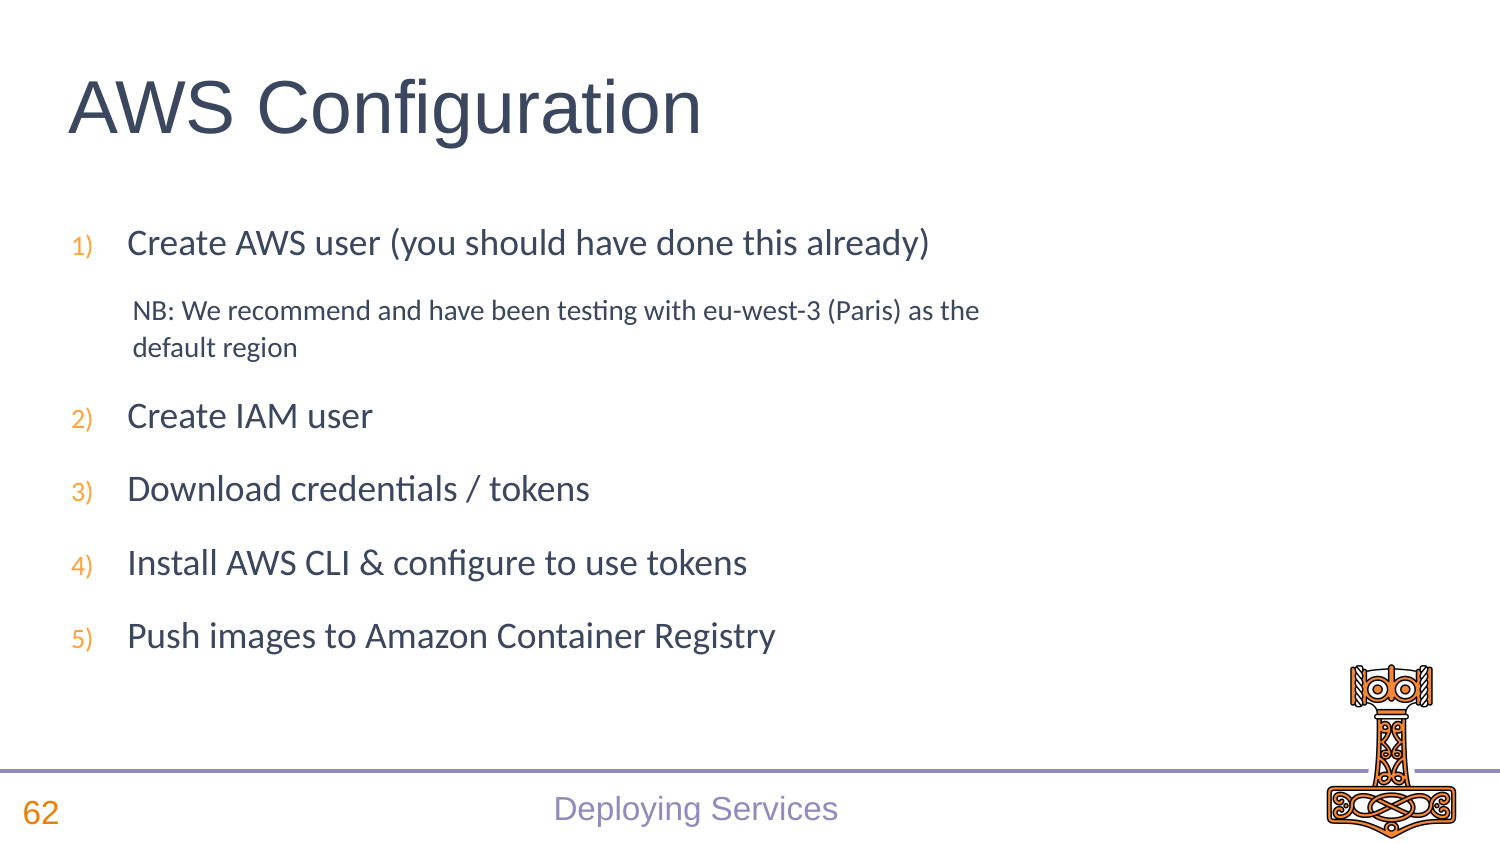

# AWS Configuration
Create AWS user (you should have done this already)
NB: We recommend and have been testing with eu-west-3 (Paris) as the default region
Create IAM user
Download credentials / tokens
Install AWS CLI & configure to use tokens
Push images to Amazon Container Registry